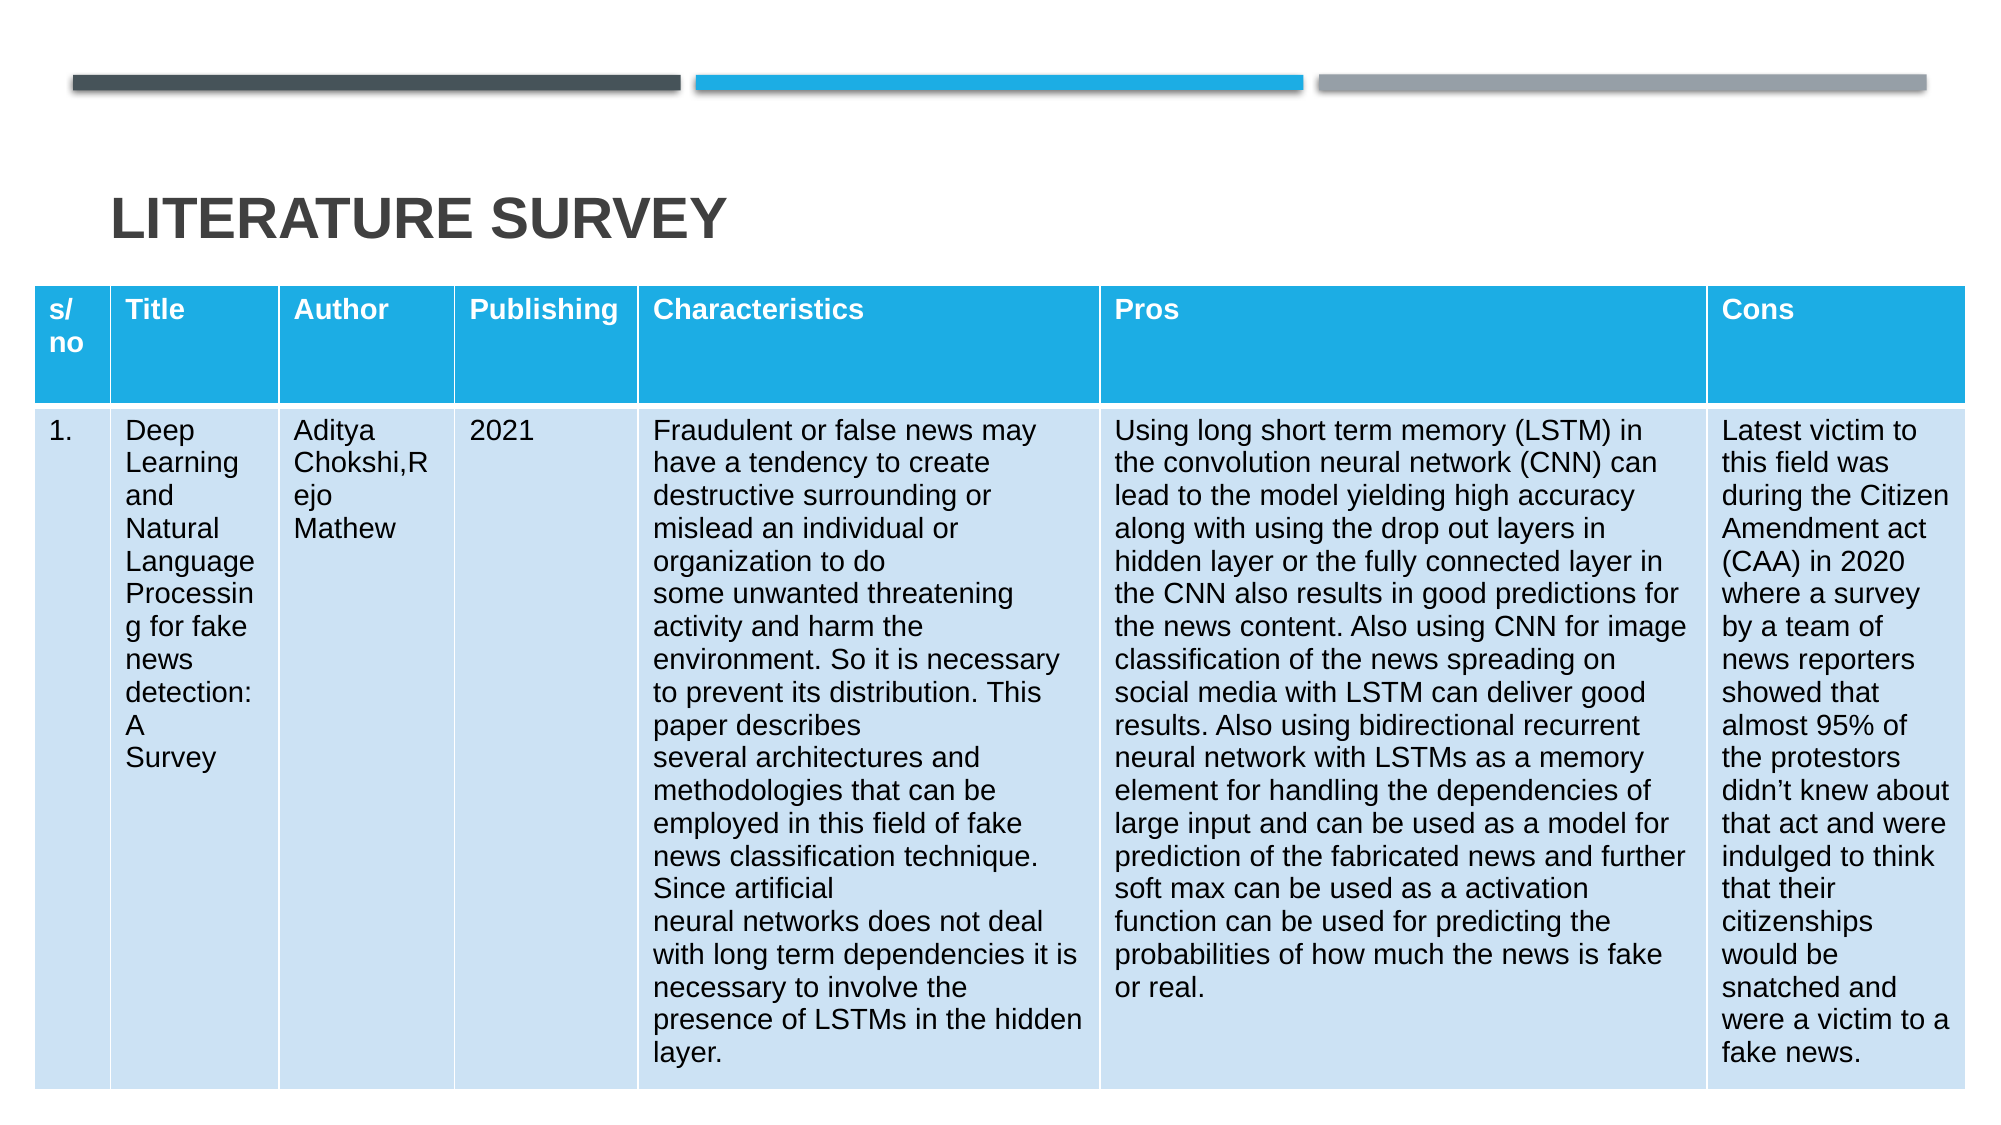

# Literature survey
| s/no | Title | Author | Publishing | Characteristics | Pros | Cons |
| --- | --- | --- | --- | --- | --- | --- |
| 1. | Deep Learning and Natural Language Processing for fake news detection: A Survey | Aditya Chokshi,Rejo Mathew | 2021 | Fraudulent or false news may have a tendency to create destructive surrounding or mislead an individual or organization to do some unwanted threatening activity and harm the environment. So it is necessary to prevent its distribution. This paper describes several architectures and methodologies that can be employed in this field of fake news classification technique. Since artificial neural networks does not deal with long term dependencies it is necessary to involve the presence of LSTMs in the hidden layer. | Using long short term memory (LSTM) in the convolution neural network (CNN) can lead to the model yielding high accuracy along with using the drop out layers in hidden layer or the fully connected layer in the CNN also results in good predictions for the news content. Also using CNN for image classification of the news spreading on social media with LSTM can deliver good results. Also using bidirectional recurrent neural network with LSTMs as a memory element for handling the dependencies of large input and can be used as a model for prediction of the fabricated news and further soft max can be used as a activation function can be used for predicting the probabilities of how much the news is fake or real. | Latest victim to this field was during the Citizen Amendment act (CAA) in 2020 where a survey by a team of news reporters showed that almost 95% of the protestors didn’t knew about that act and were indulged to think that their citizenships would be snatched and were a victim to a fake news. |